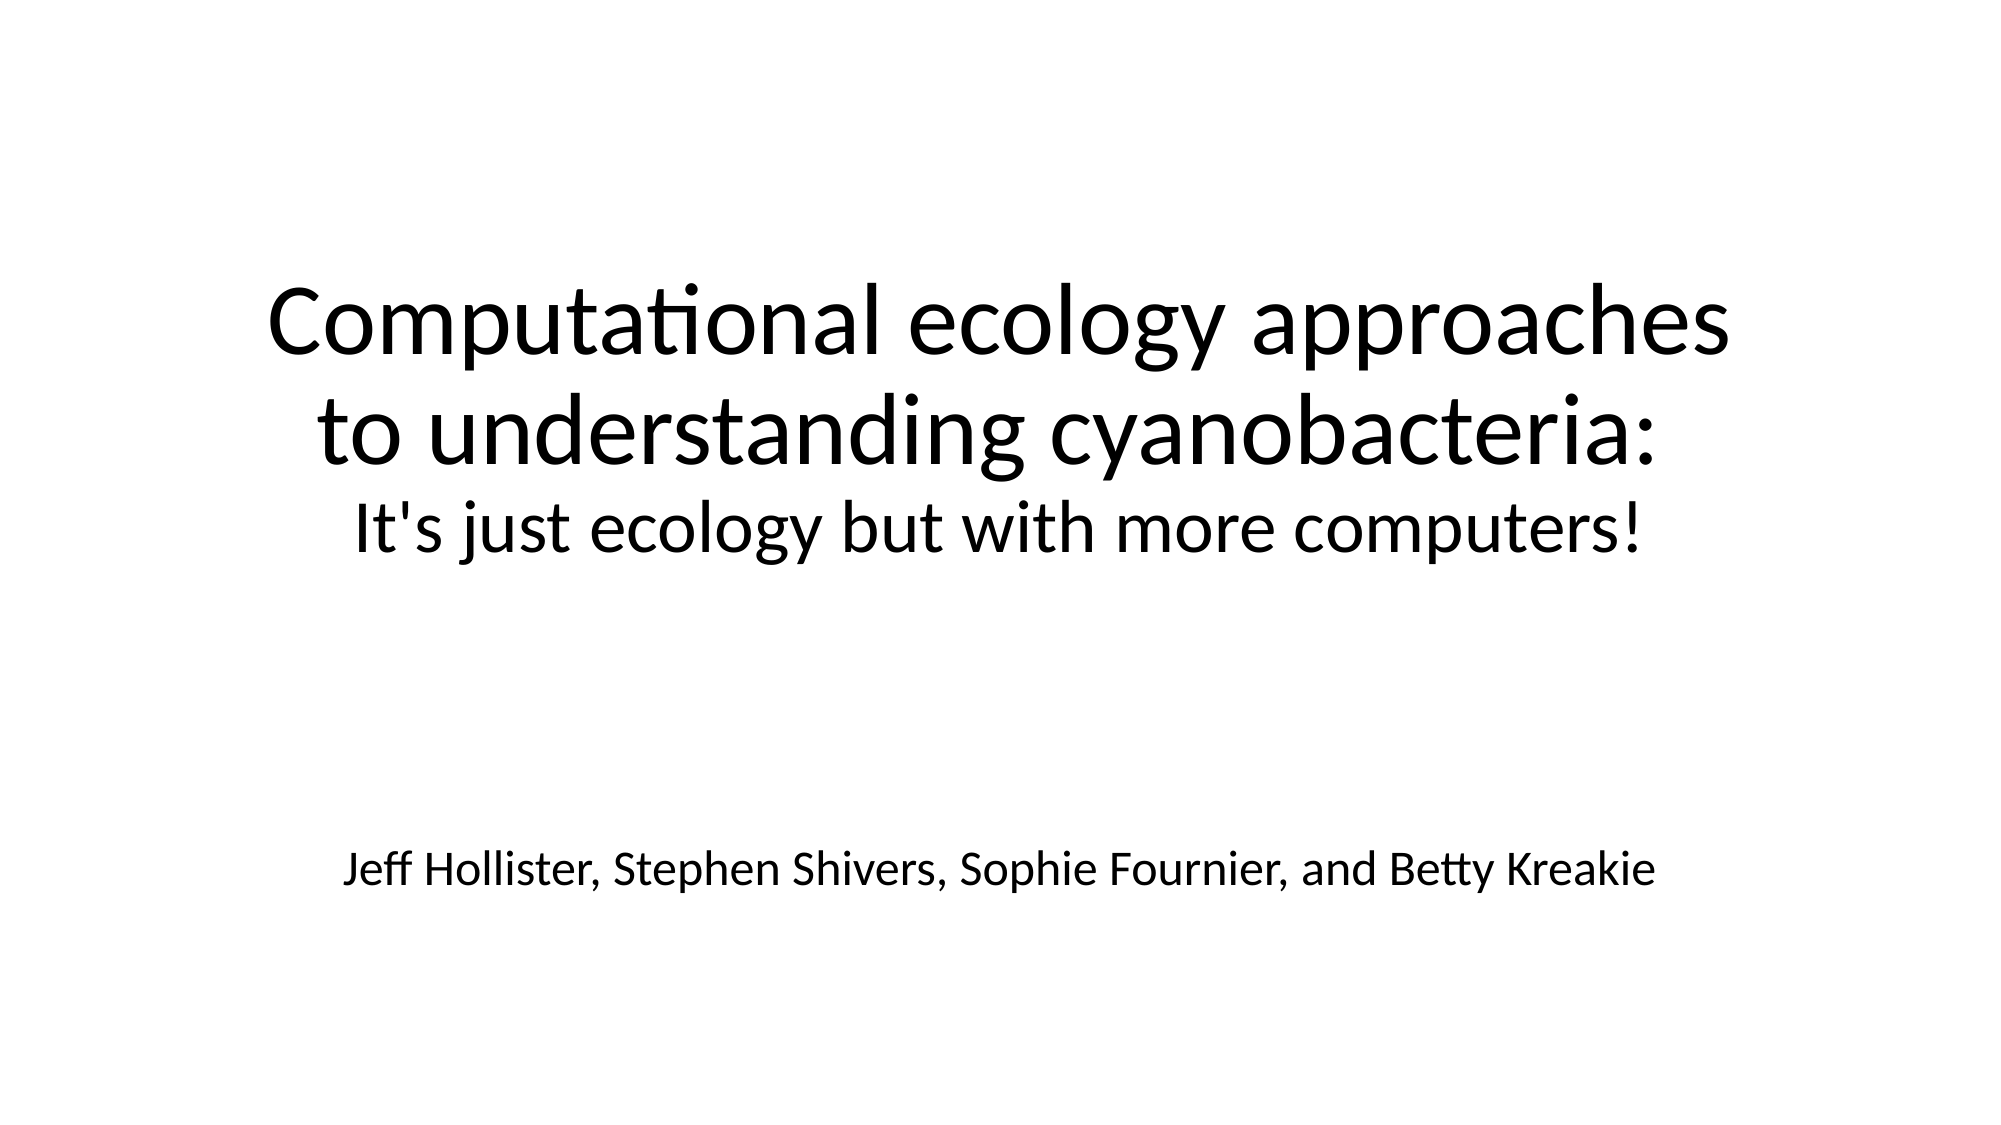

# Computational ecology approaches to understanding cyanobacteria: It's just ecology but with more computers!
Jeff Hollister, Stephen Shivers, Sophie Fournier, and Betty Kreakie